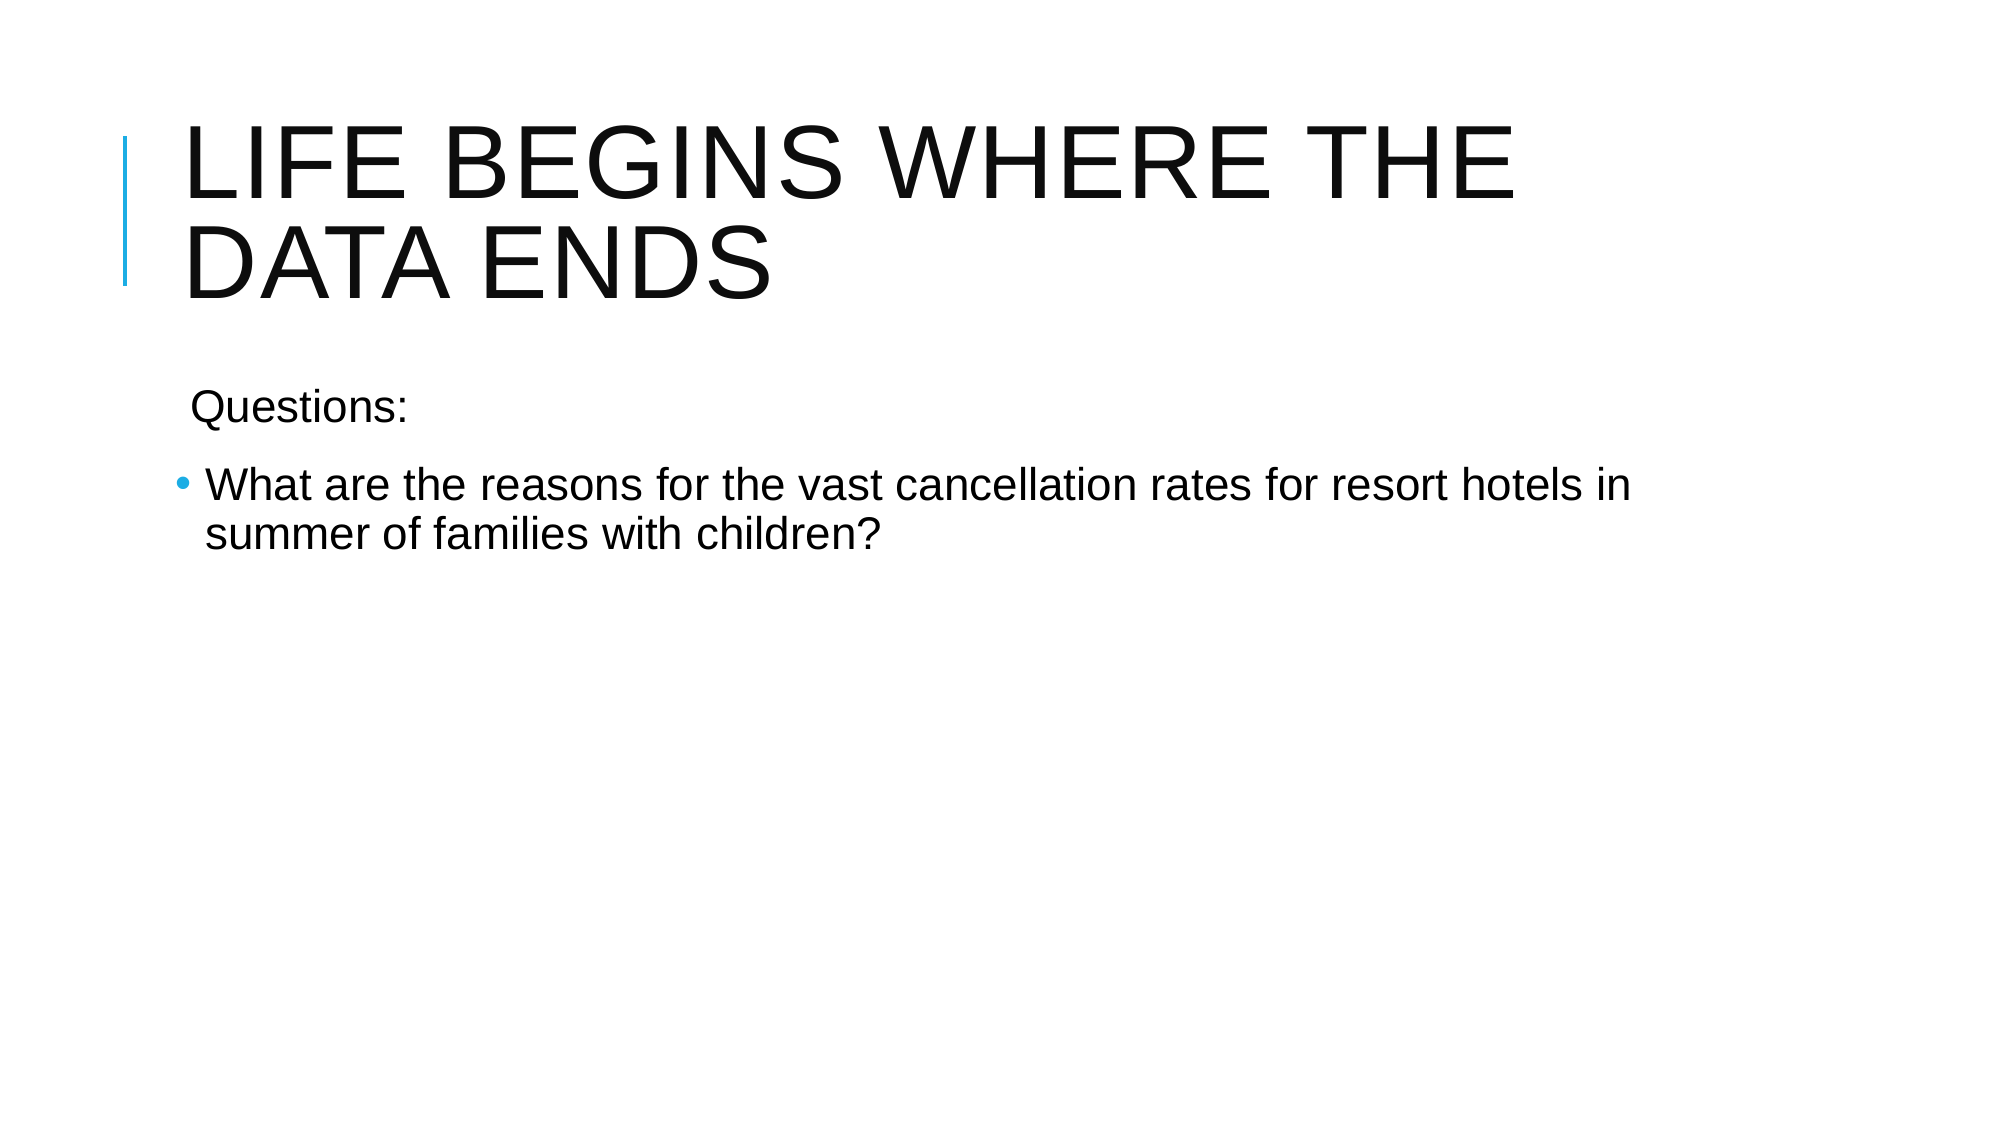

# Life begins Where the data ends
Questions:
What are the reasons for the vast cancellation rates for resort hotels in summer of families with children?